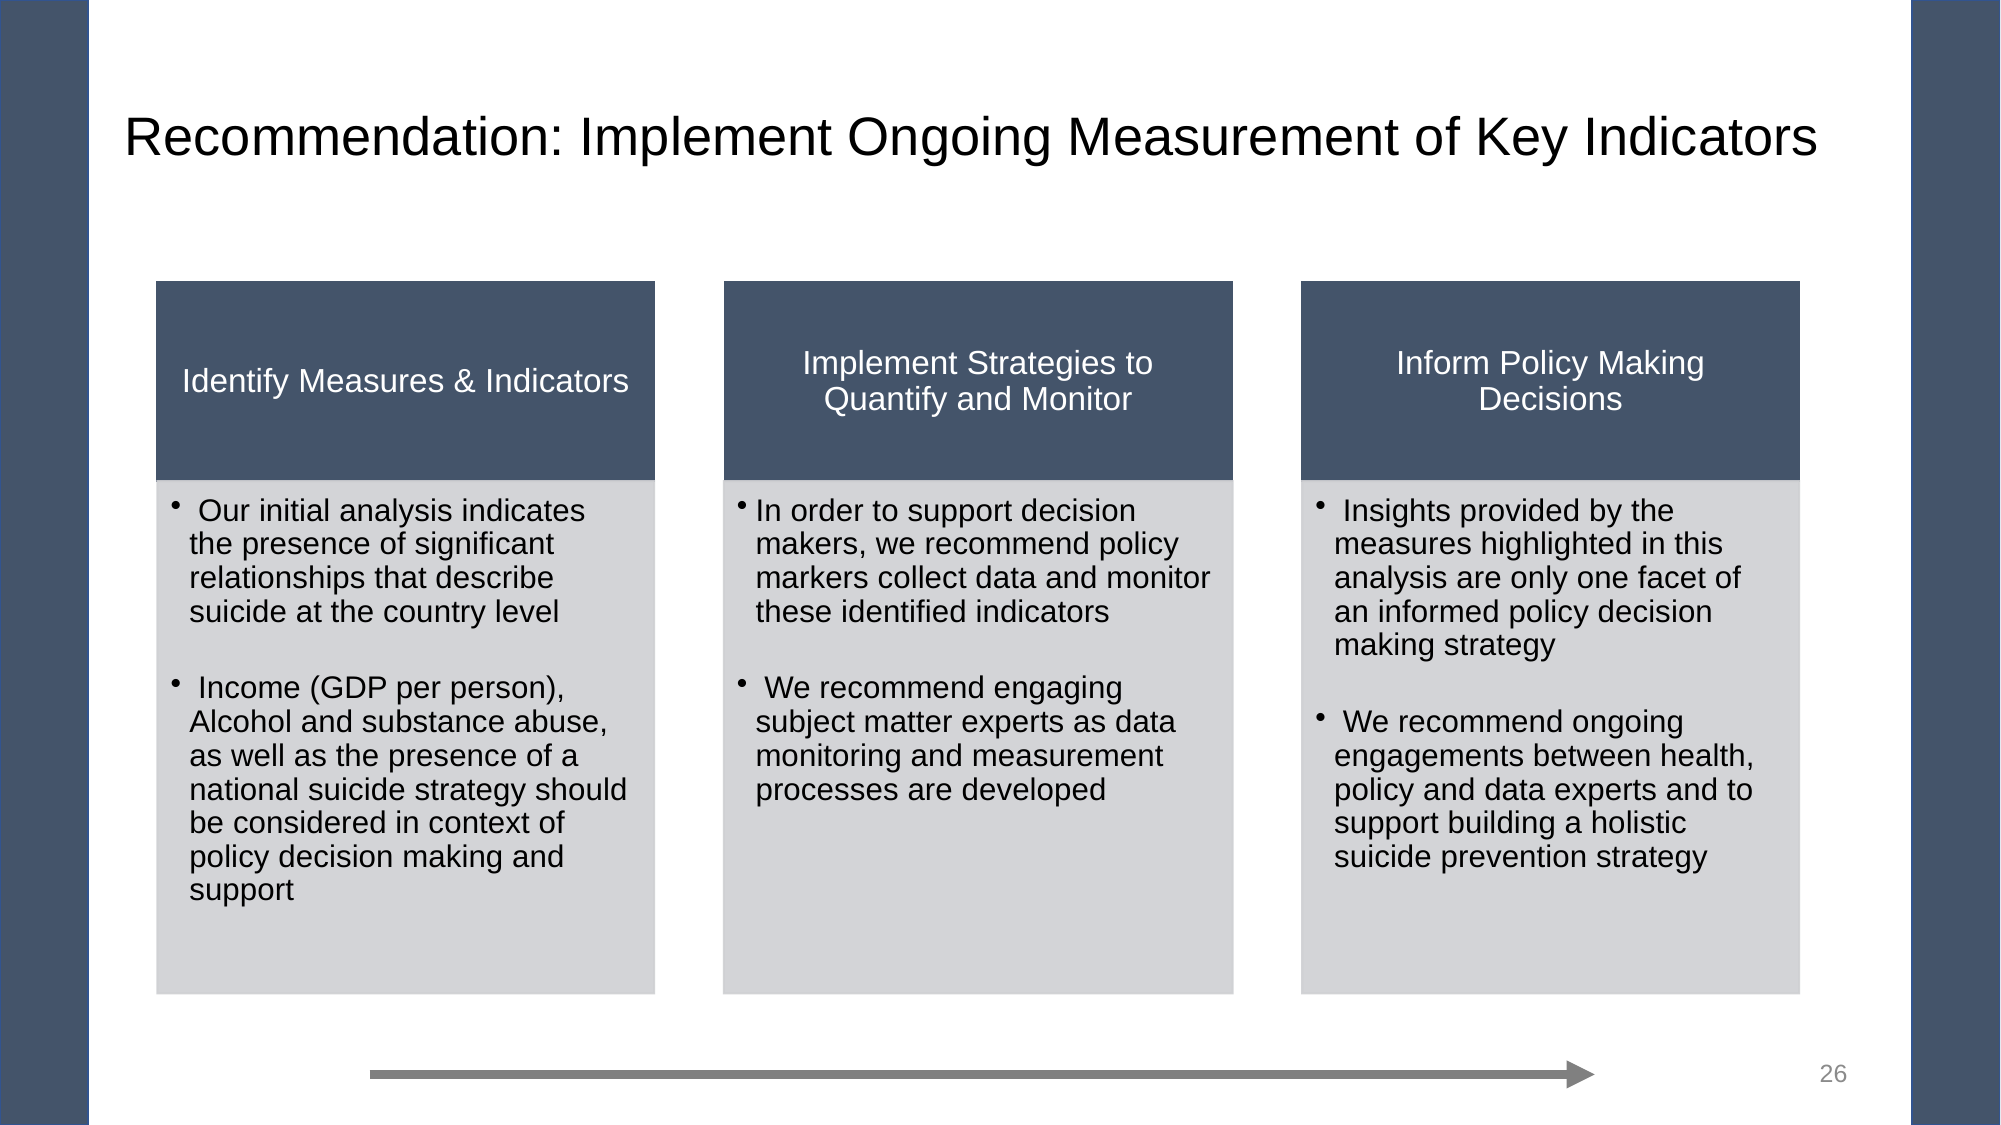

# Recommendation: Implement Ongoing Measurement of Key Indicators
Identify Measures & Indicators
 Our initial analysis indicates the presence of significant relationships that describe suicide at the country level

 Income (GDP per person), Alcohol and substance abuse, as well as the presence of a national suicide strategy should be considered in context of policy decision making and support
Implement Strategies to Quantify and Monitor
In order to support decision makers, we recommend policy markers collect data and monitor these identified indicators

 We recommend engaging subject matter experts as data monitoring and measurement processes are developed
Inform Policy Making Decisions
 Insights provided by the measures highlighted in this analysis are only one facet of an informed policy decision making strategy

 We recommend ongoing engagements between health, policy and data experts and to support building a holistic suicide prevention strategy

26